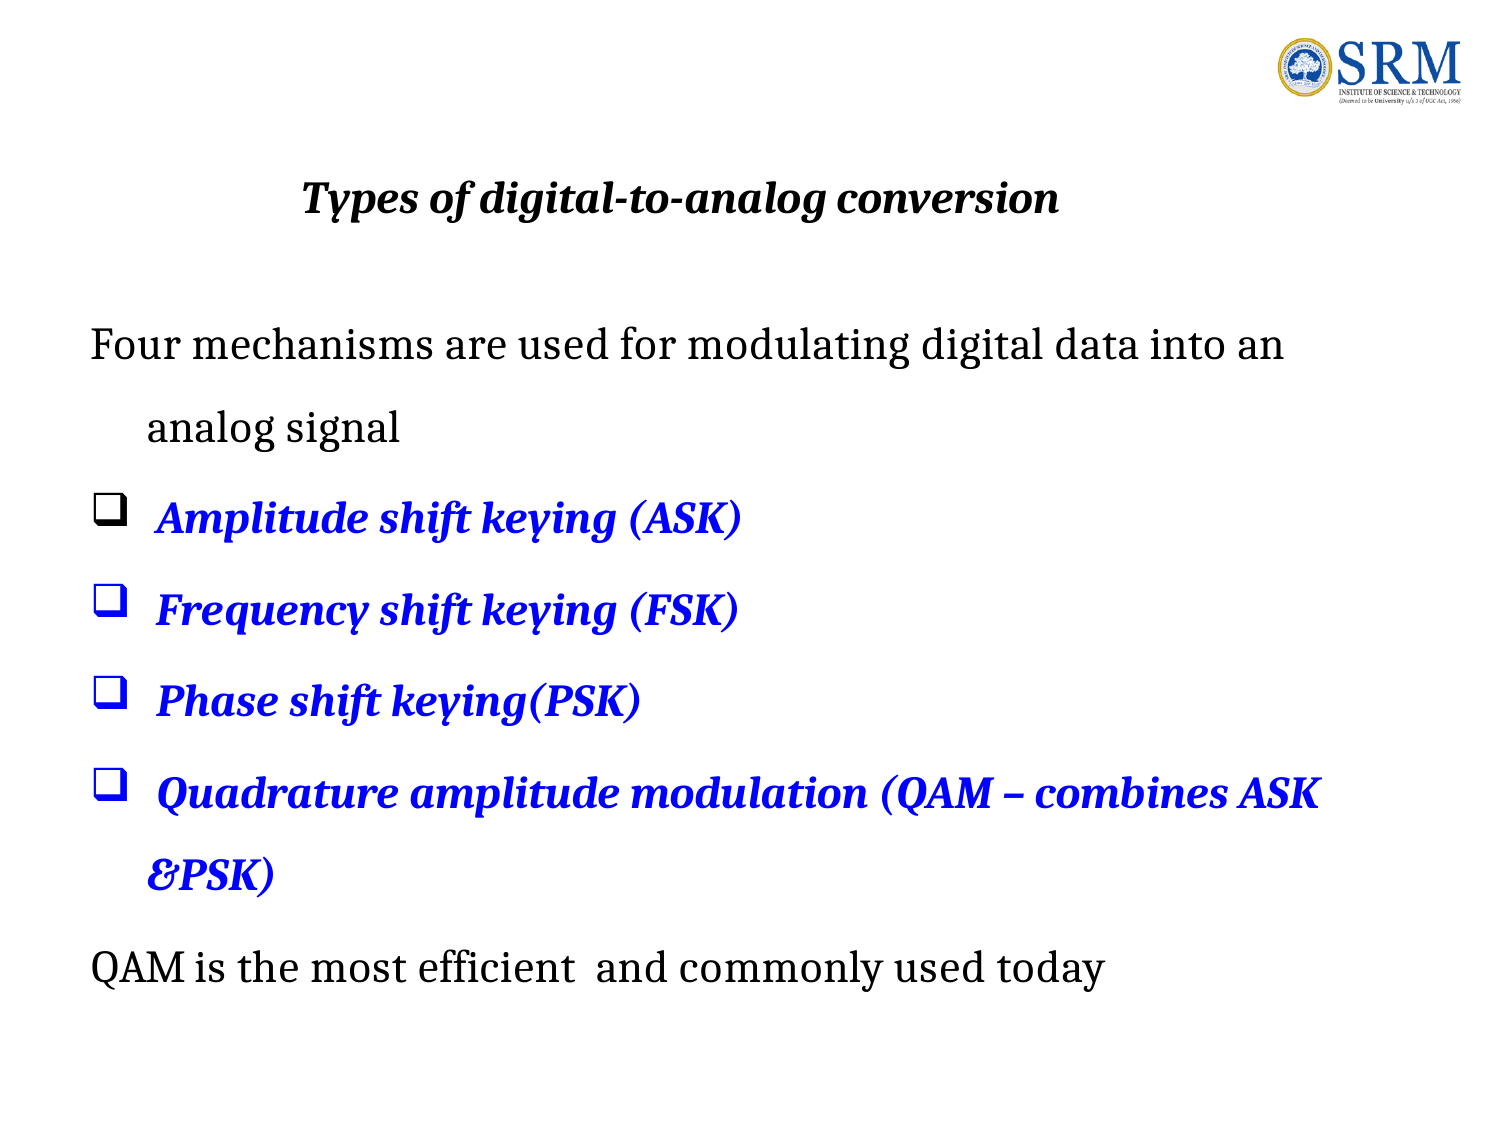

Types of digital-to-analog conversion
Four mechanisms are used for modulating digital data into an analog signal
 Amplitude shift keying (ASK)
 Frequency shift keying (FSK)
 Phase shift keying(PSK)
 Quadrature amplitude modulation (QAM – combines ASK &PSK)
QAM is the most efficient  and commonly used today